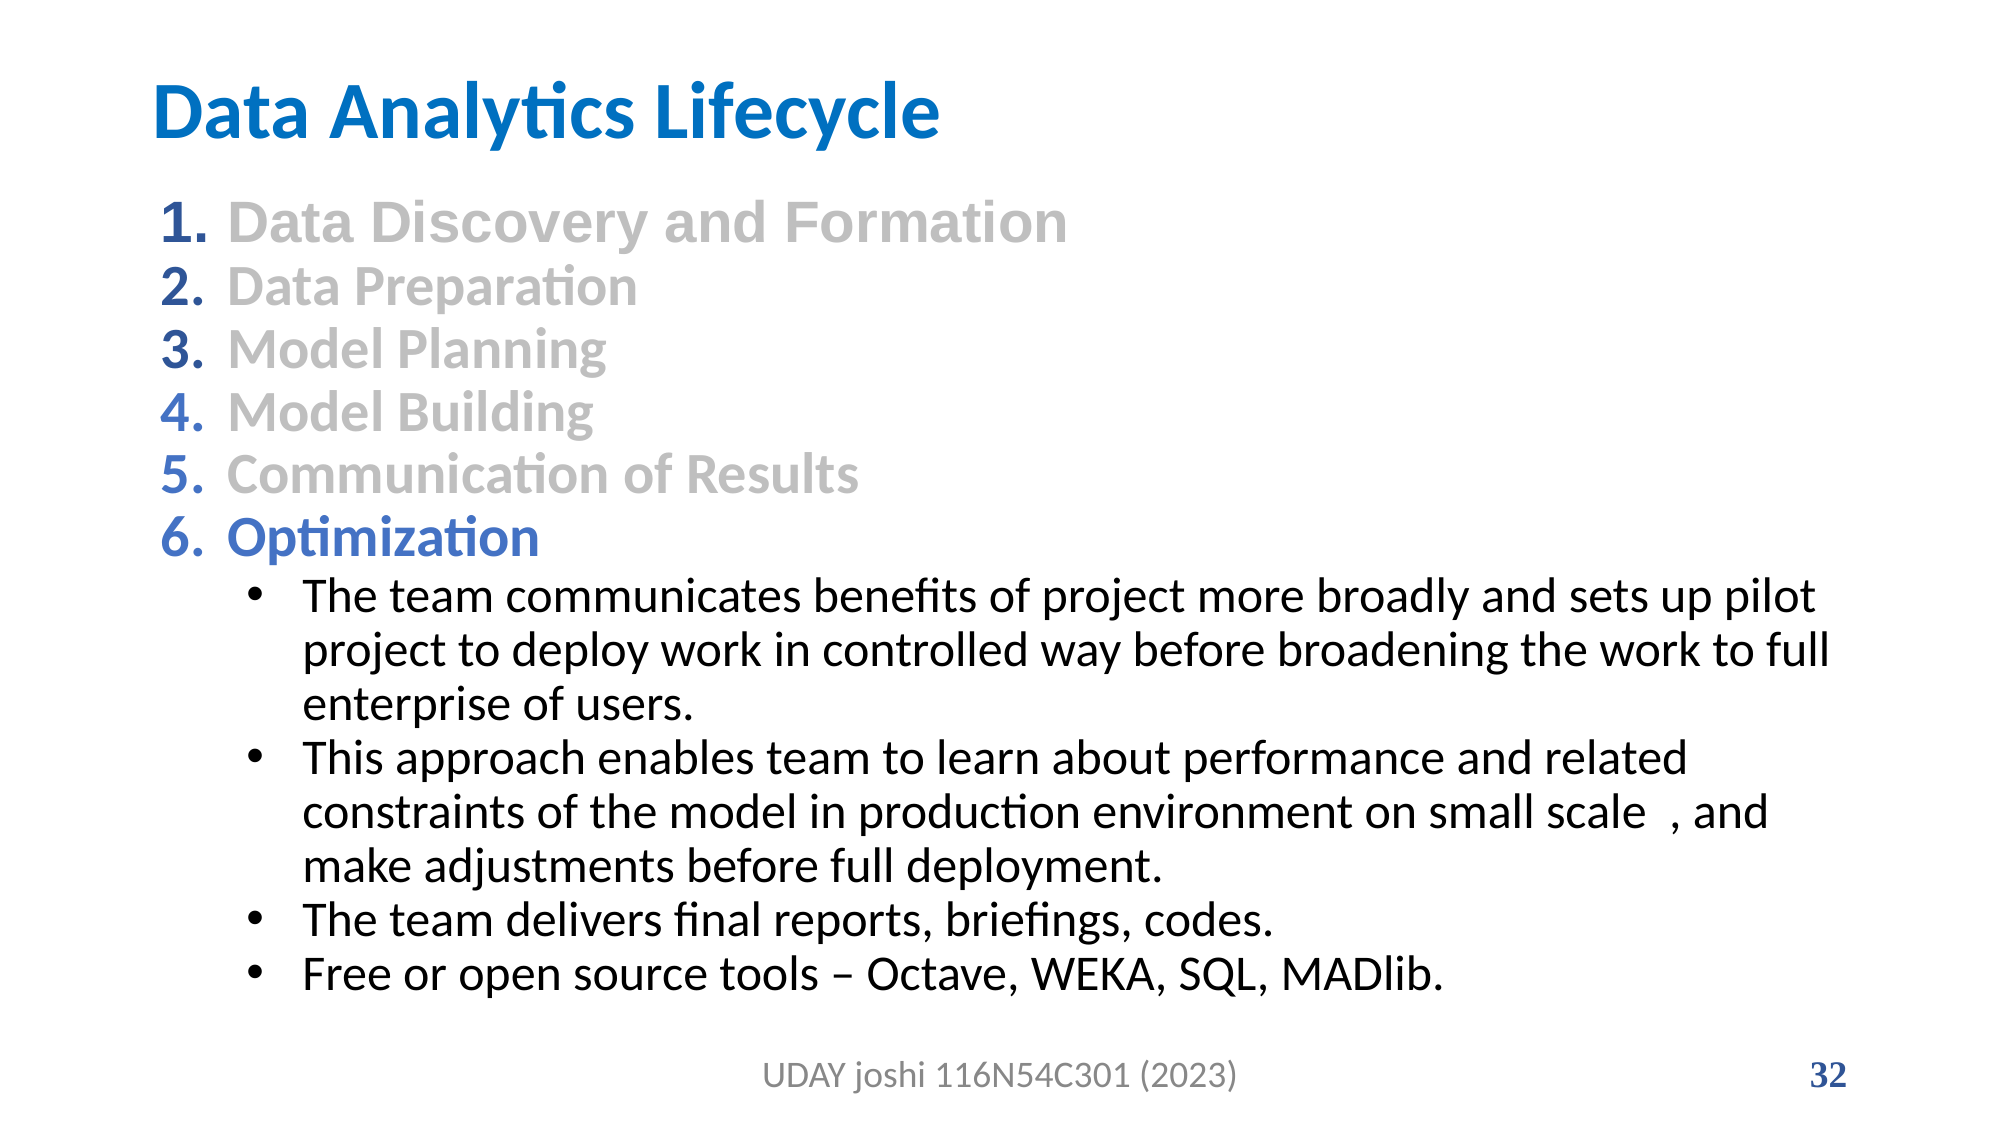

# Data Analytics Lifecycle
Data Discovery and Formation
Data Preparation
Model Planning
Model Building
Communication of Results
Optimization
The team communicates benefits of project more broadly and sets up pilot project to deploy work in controlled way before broadening the work to full enterprise of users.
This approach enables team to learn about performance and related constraints of the model in production environment on small scale  , and make adjustments before full deployment.
The team delivers final reports, briefings, codes.
Free or open source tools – Octave, WEKA, SQL, MADlib.
UDAY joshi 116N54C301 (2023)
32